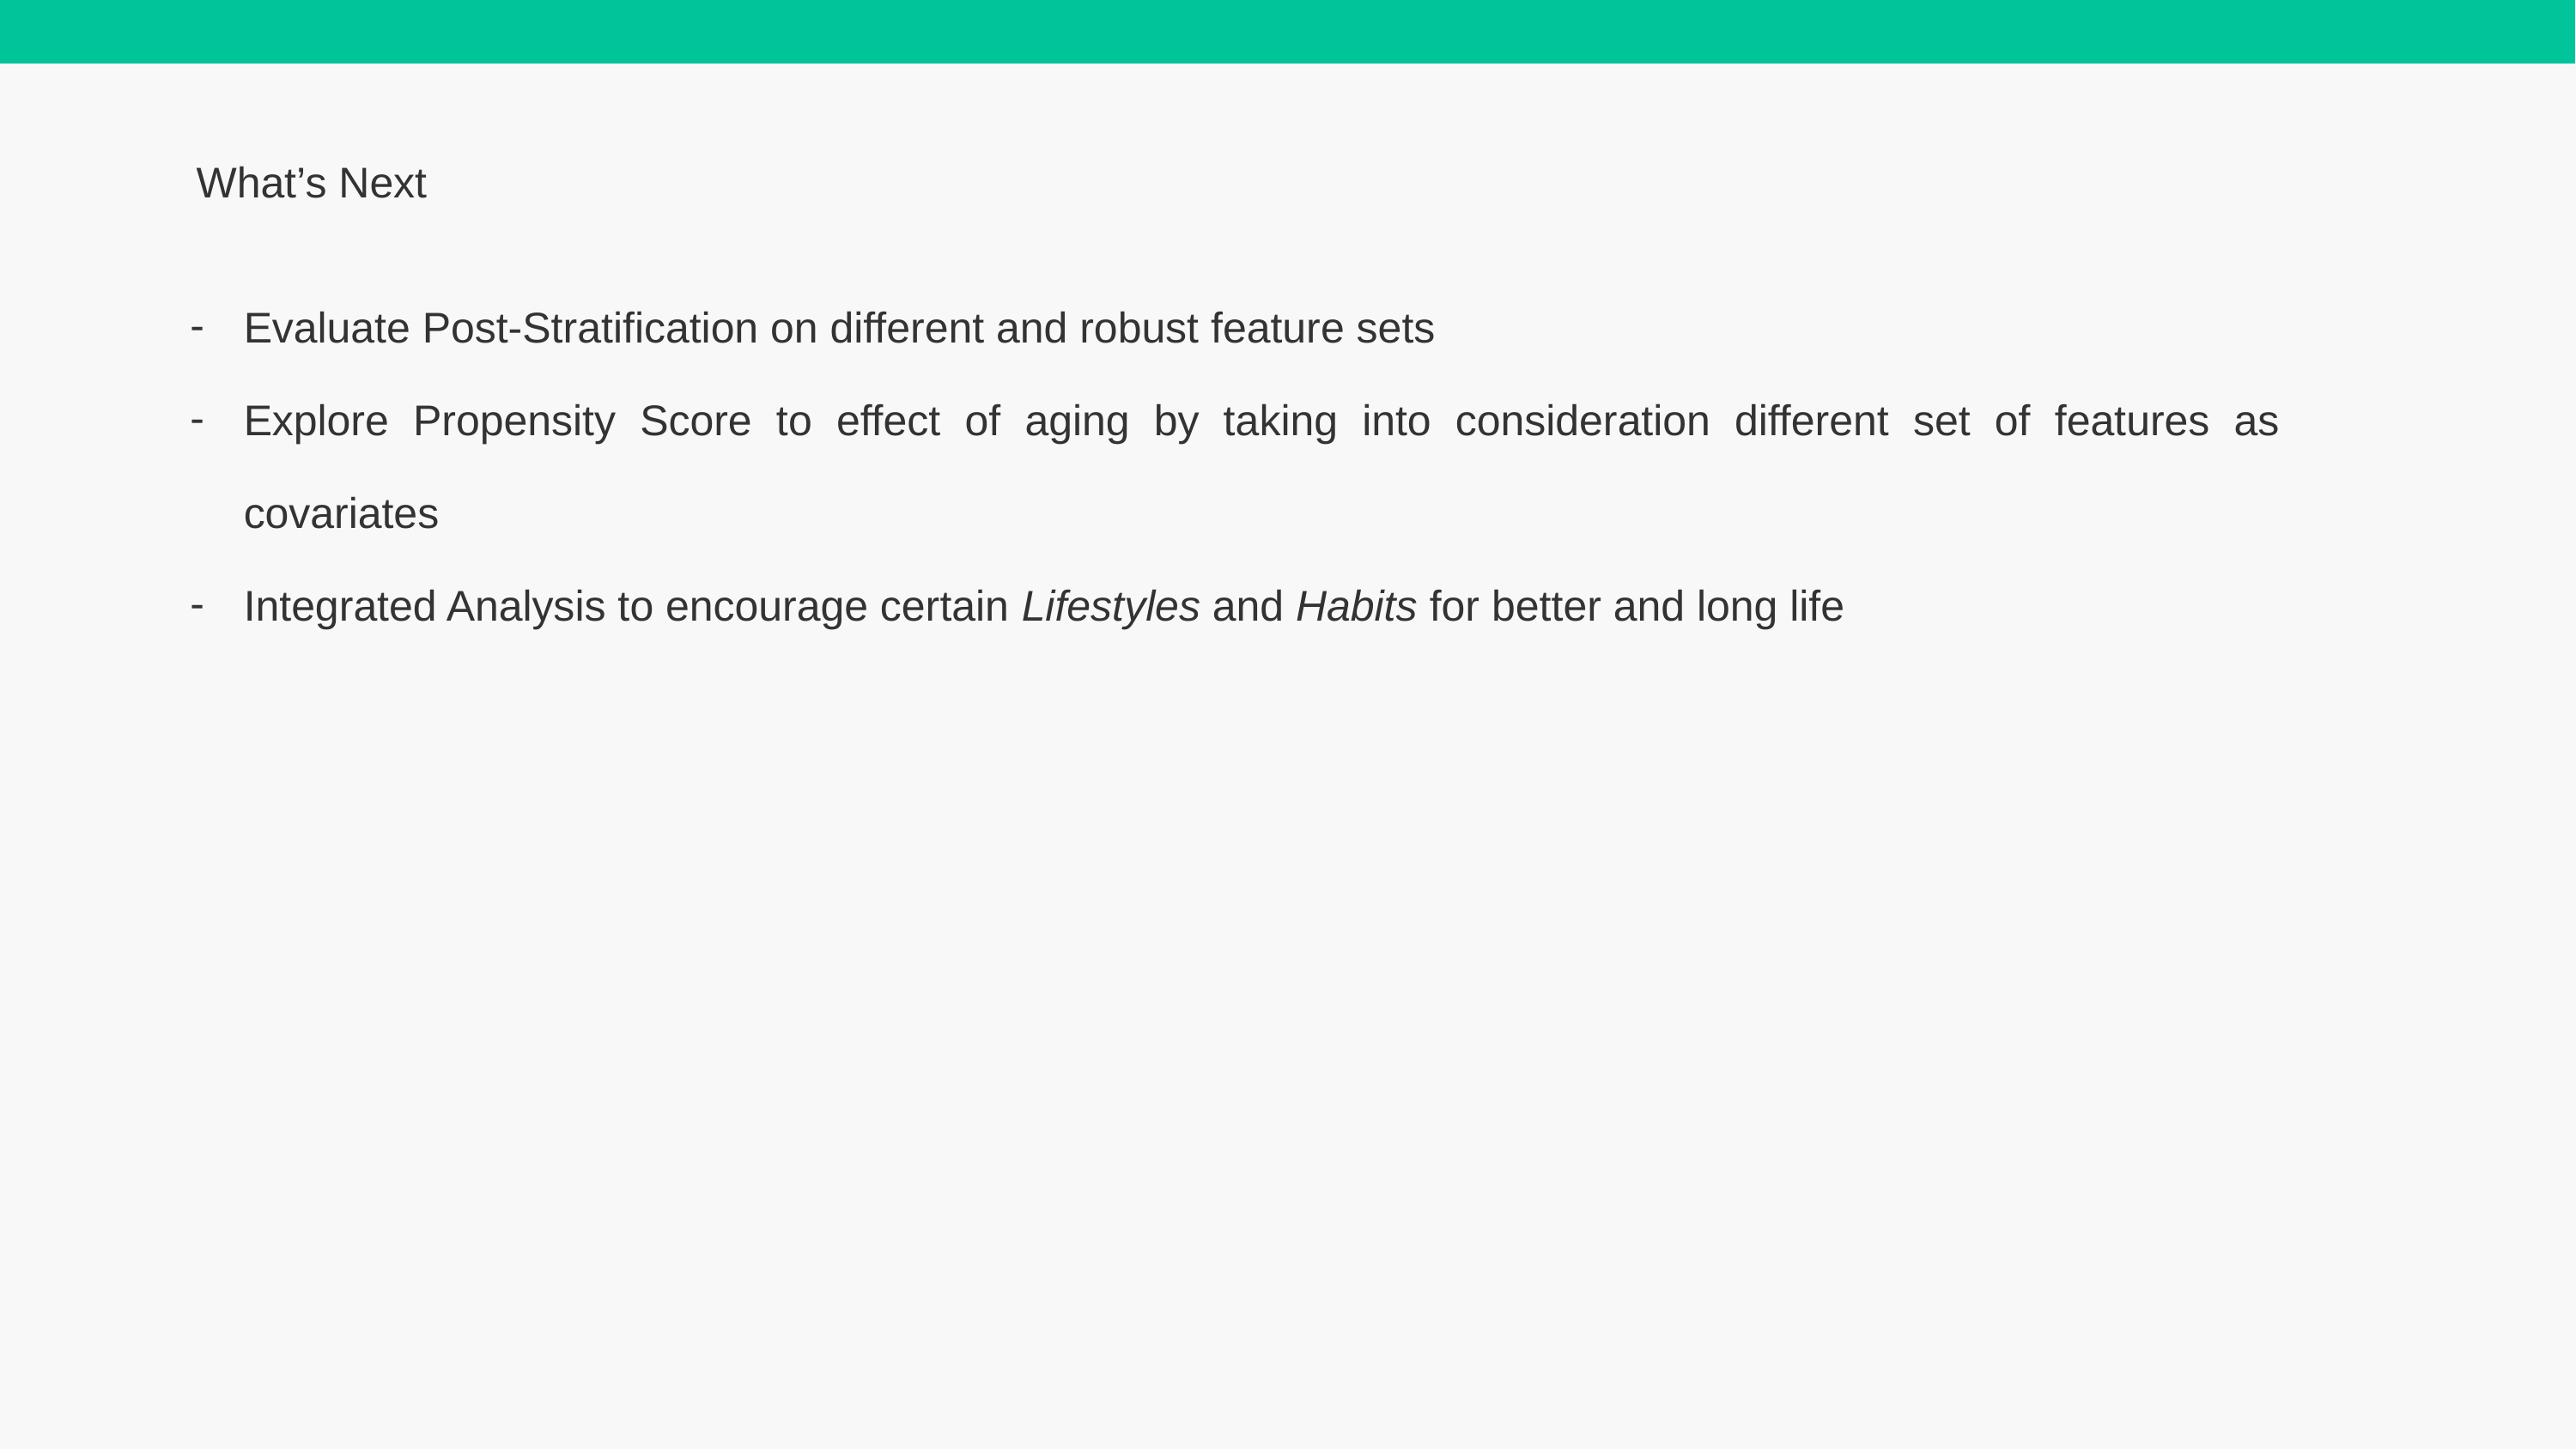

What’s Next
Evaluate Post-Stratification on different and robust feature sets
Explore Propensity Score to effect of aging by taking into consideration different set of features as covariates
Integrated Analysis to encourage certain Lifestyles and Habits for better and long life